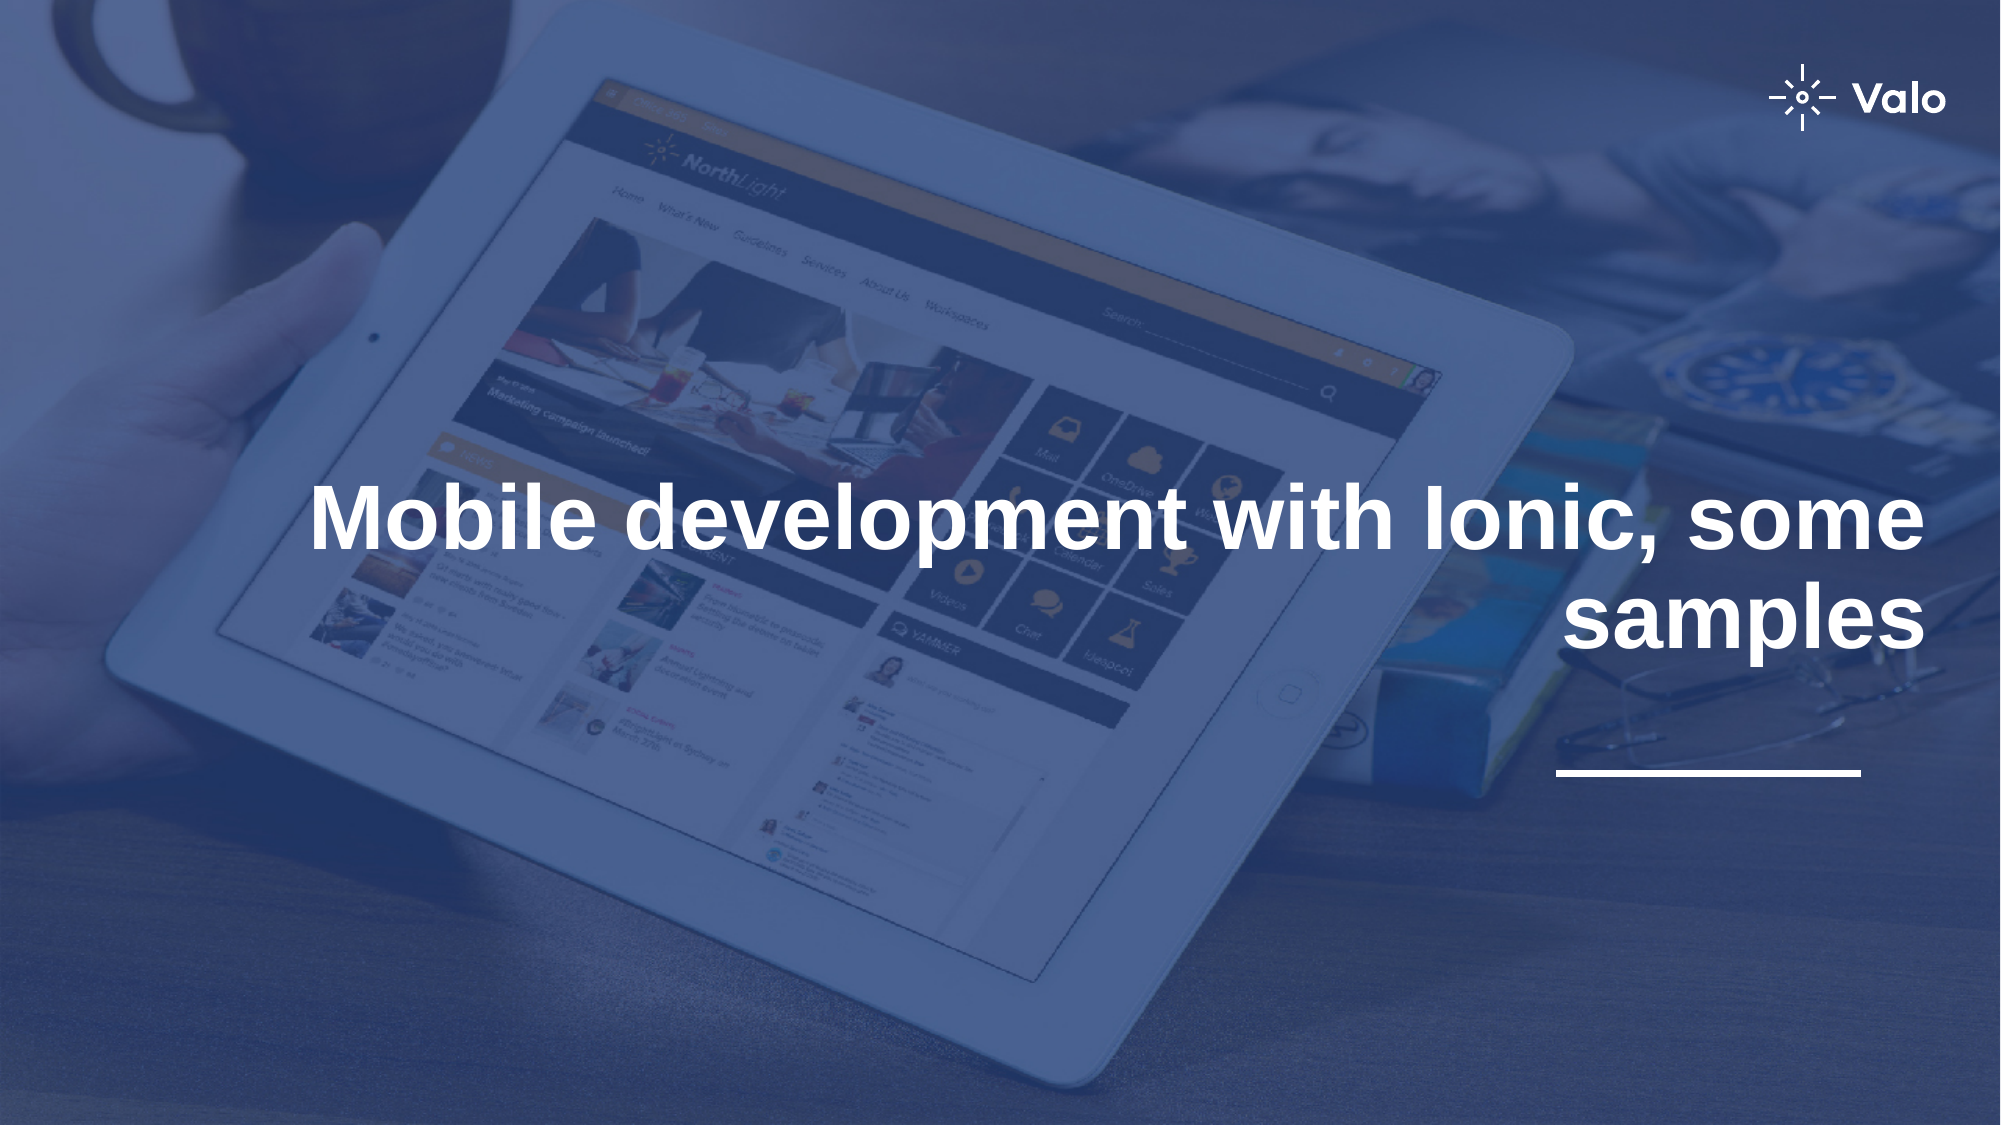

# Mobile development with Ionic, some samples